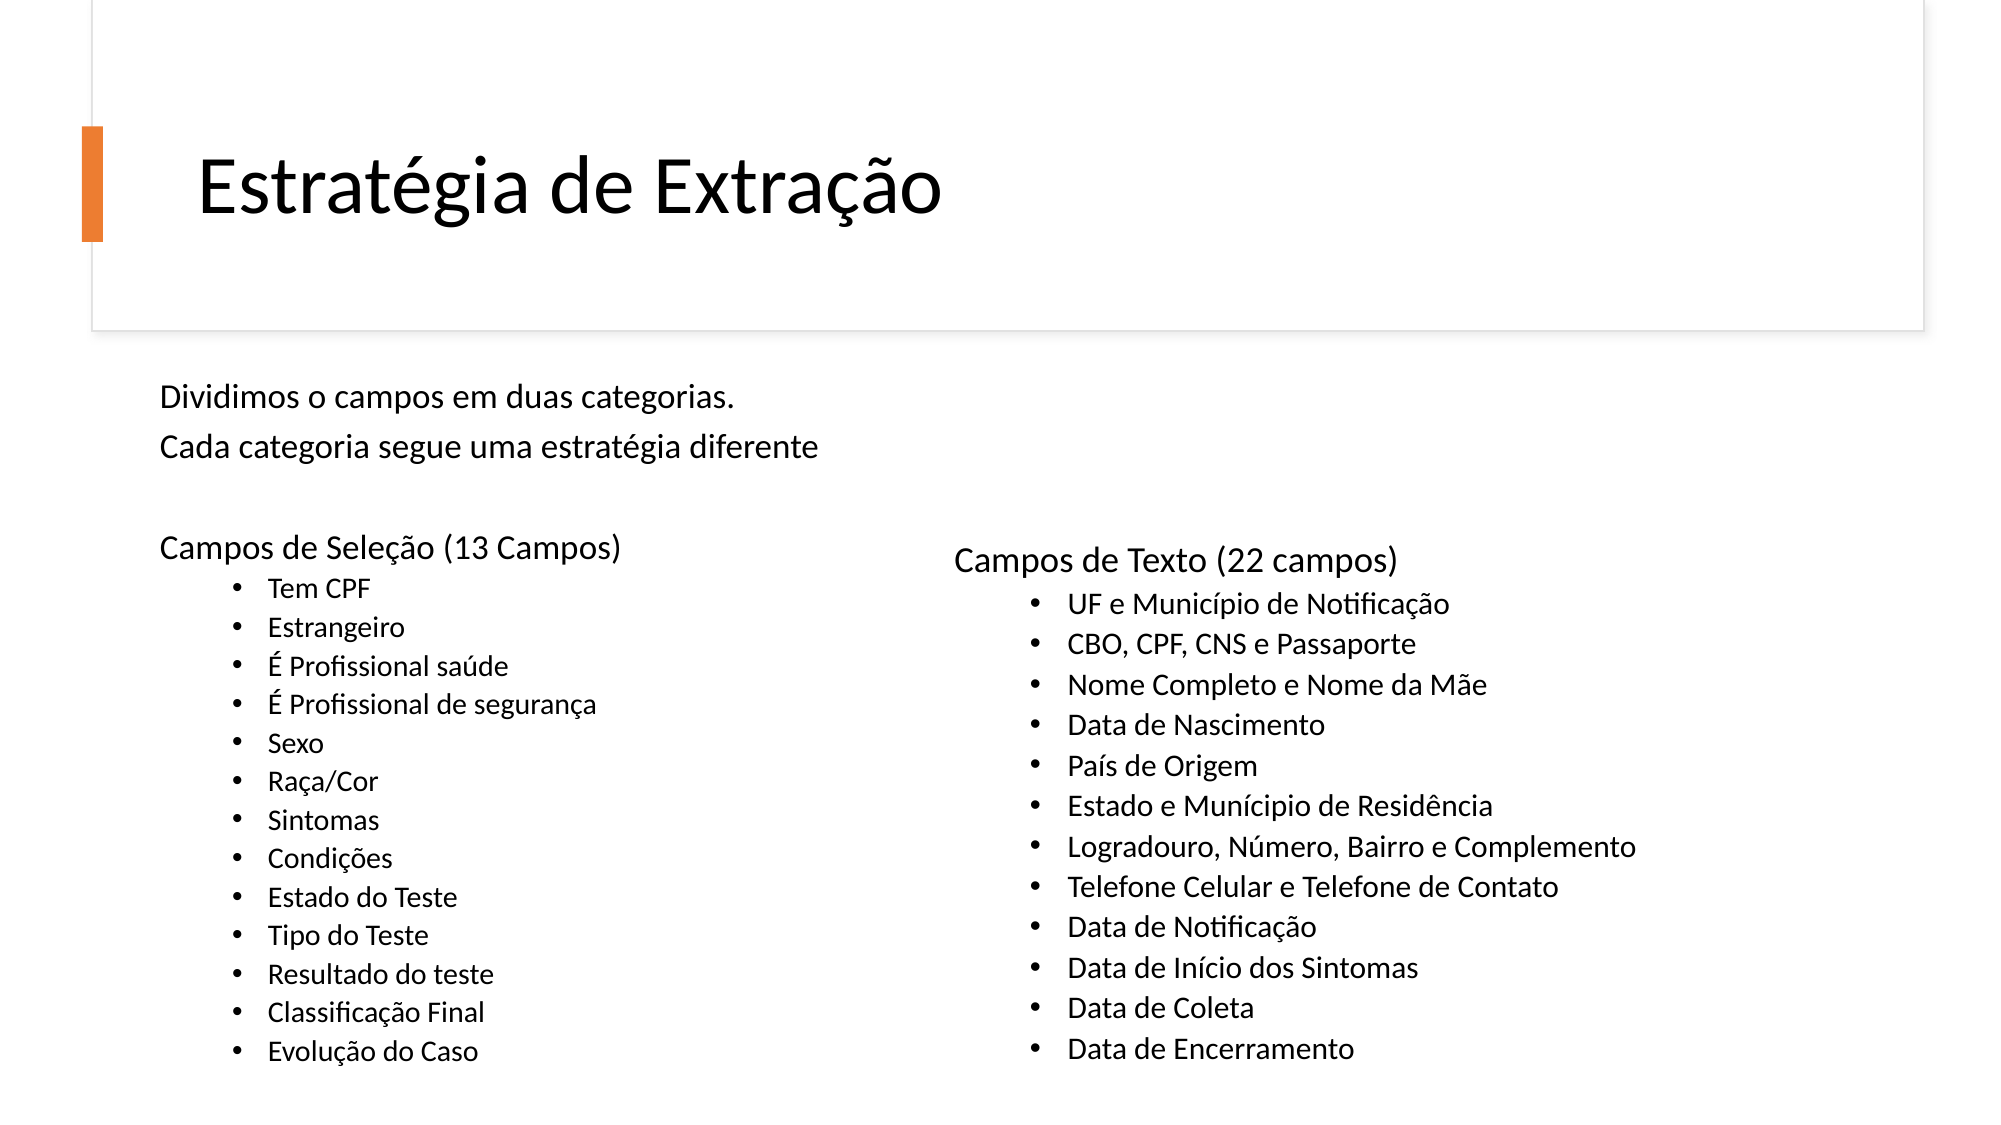

# Estratégia de Extração

Dividimos o campos em duas categorias.
Cada categoria segue uma estratégia diferente

Campos de Seleção (13 Campos)
Tem CPF
Estrangeiro
É Profissional saúde
É Profissional de segurança
Sexo
Raça/Cor
Sintomas
Condições
Estado do Teste
Tipo do Teste
Resultado do teste
Classificação Final
Evolução do Caso

Campos de Texto (22 campos)
UF e Município de Notificação
CBO, CPF, CNS e Passaporte
Nome Completo e Nome da Mãe
Data de Nascimento
País de Origem
Estado e Munícipio de Residência
Logradouro, Número, Bairro e Complemento
Telefone Celular e Telefone de Contato
Data de Notificação
Data de Início dos Sintomas
Data de Coleta
Data de Encerramento